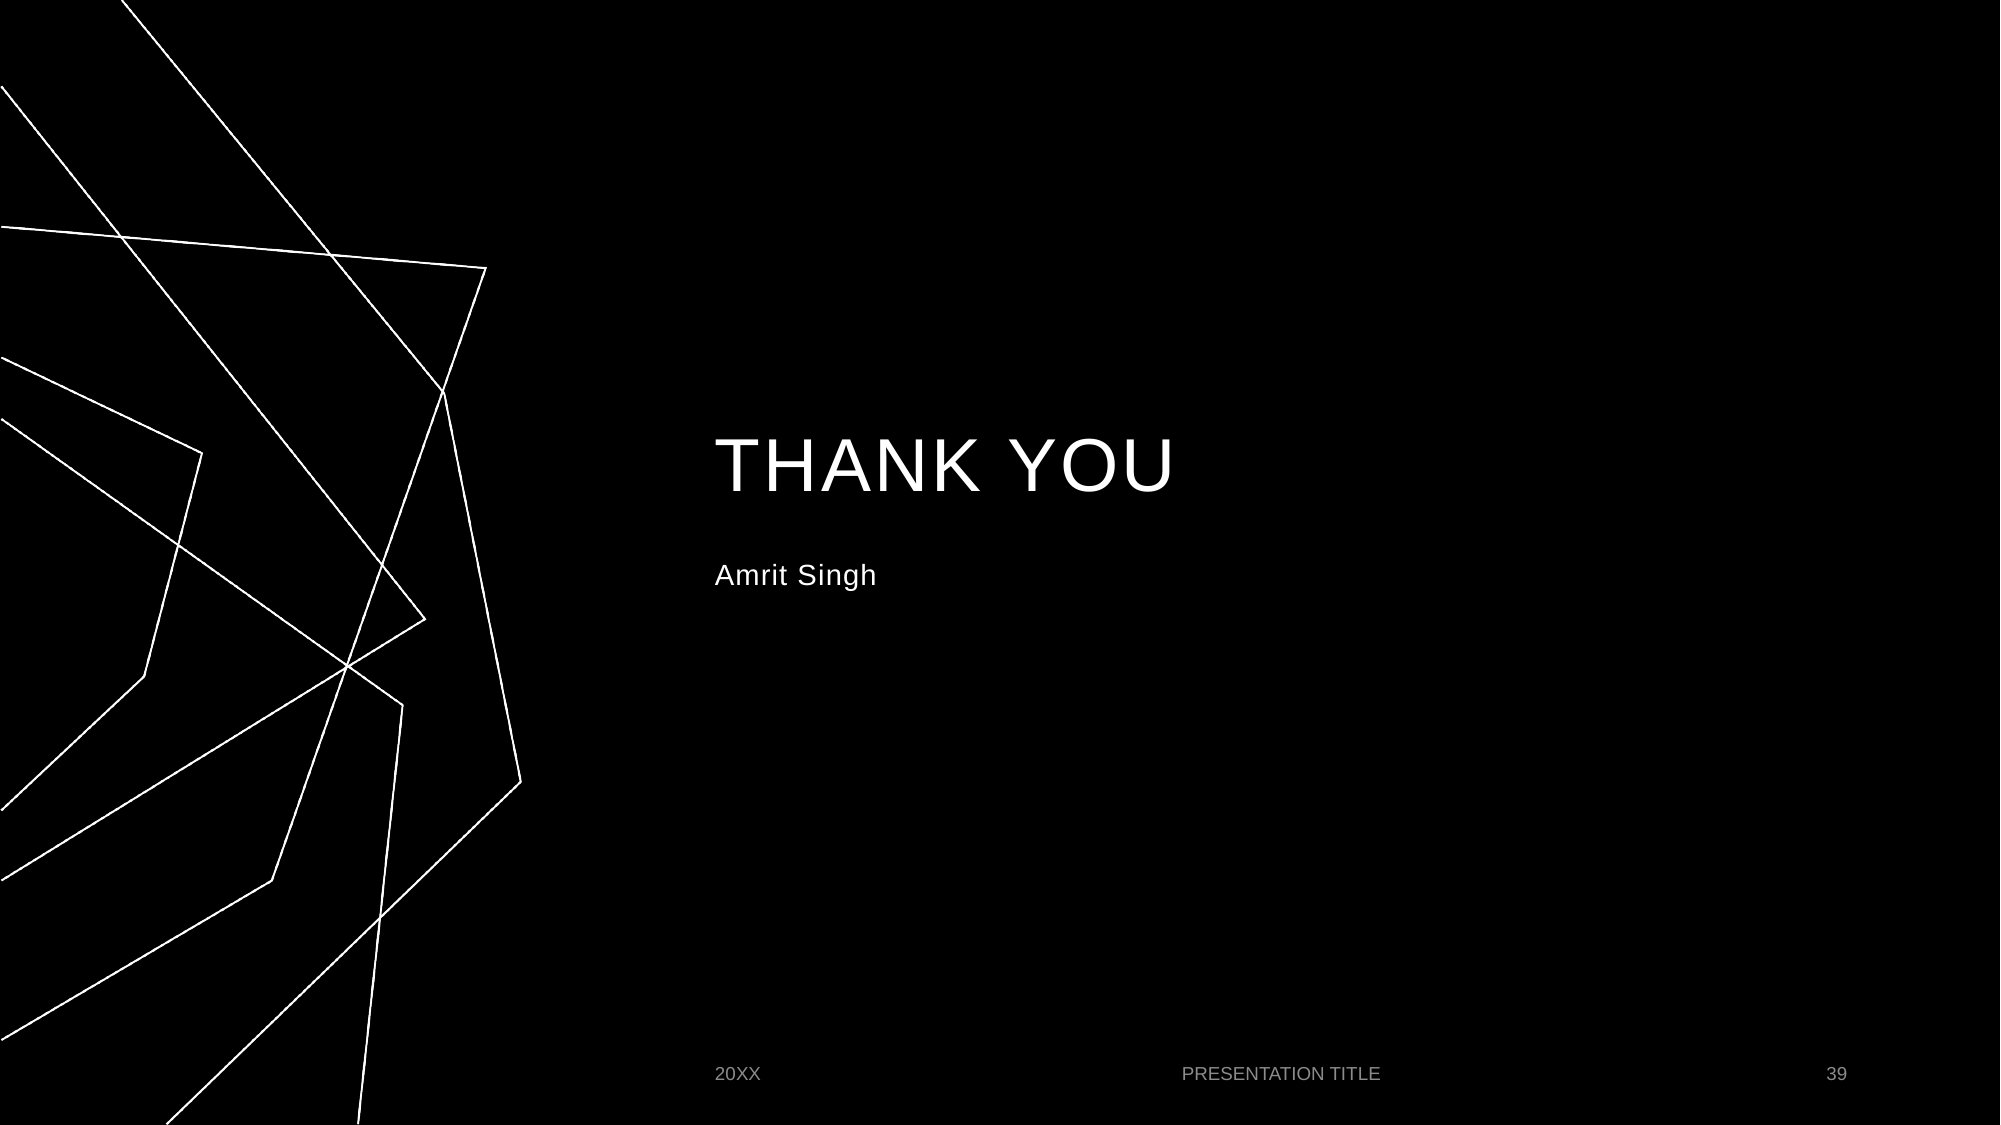

# THANK YOU
Amrit Singh
20XX
PRESENTATION TITLE
39